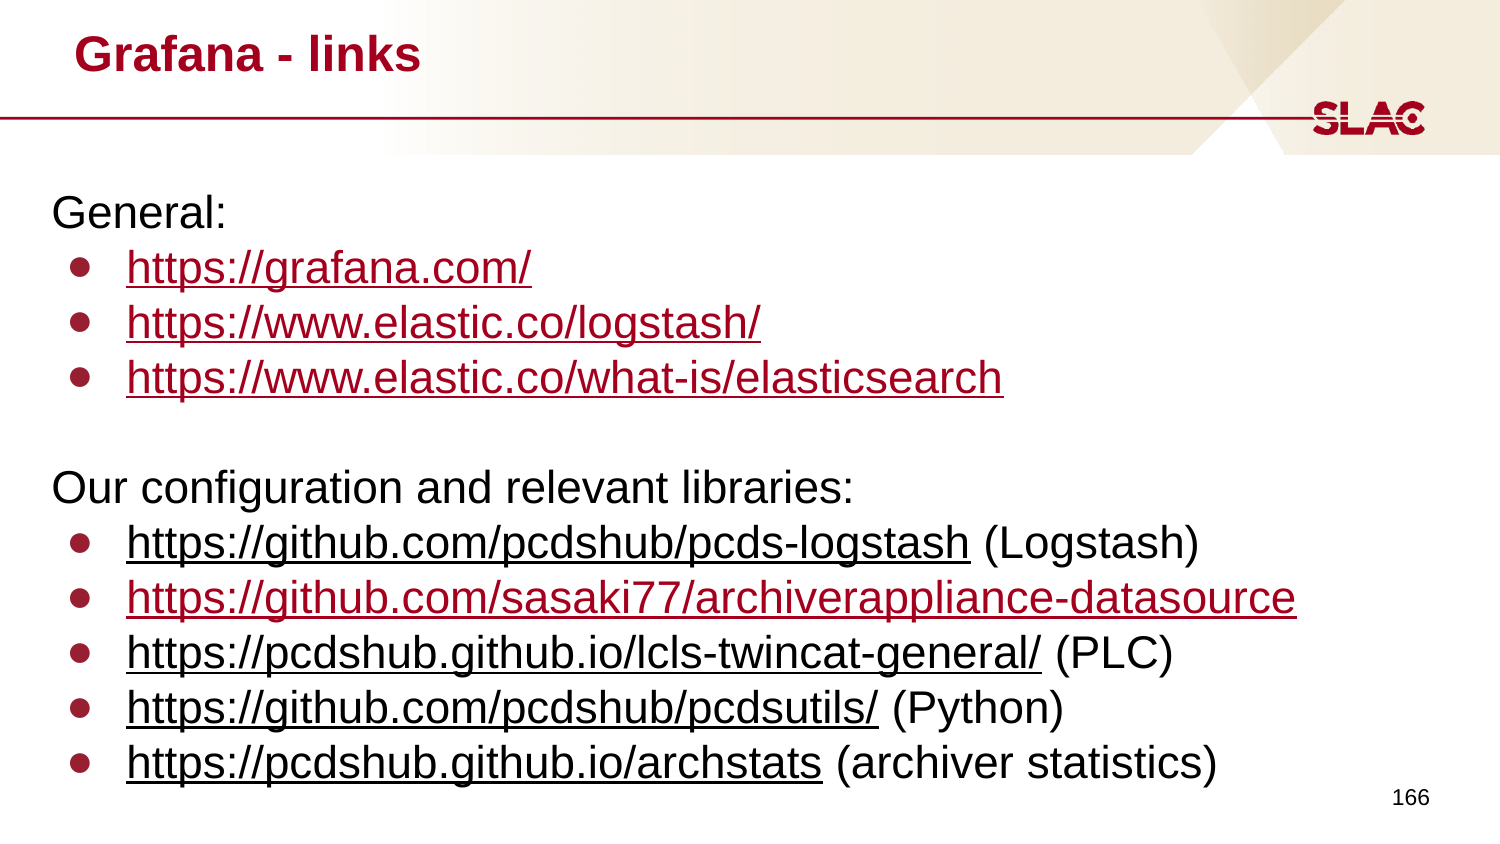

# Grafana - links
General:
https://grafana.com/
https://www.elastic.co/logstash/
https://www.elastic.co/what-is/elasticsearch

Our configuration and relevant libraries:
https://github.com/pcdshub/pcds-logstash (Logstash)
https://github.com/sasaki77/archiverappliance-datasource
https://pcdshub.github.io/lcls-twincat-general/ (PLC)
https://github.com/pcdshub/pcdsutils/ (Python)
https://pcdshub.github.io/archstats (archiver statistics)
166